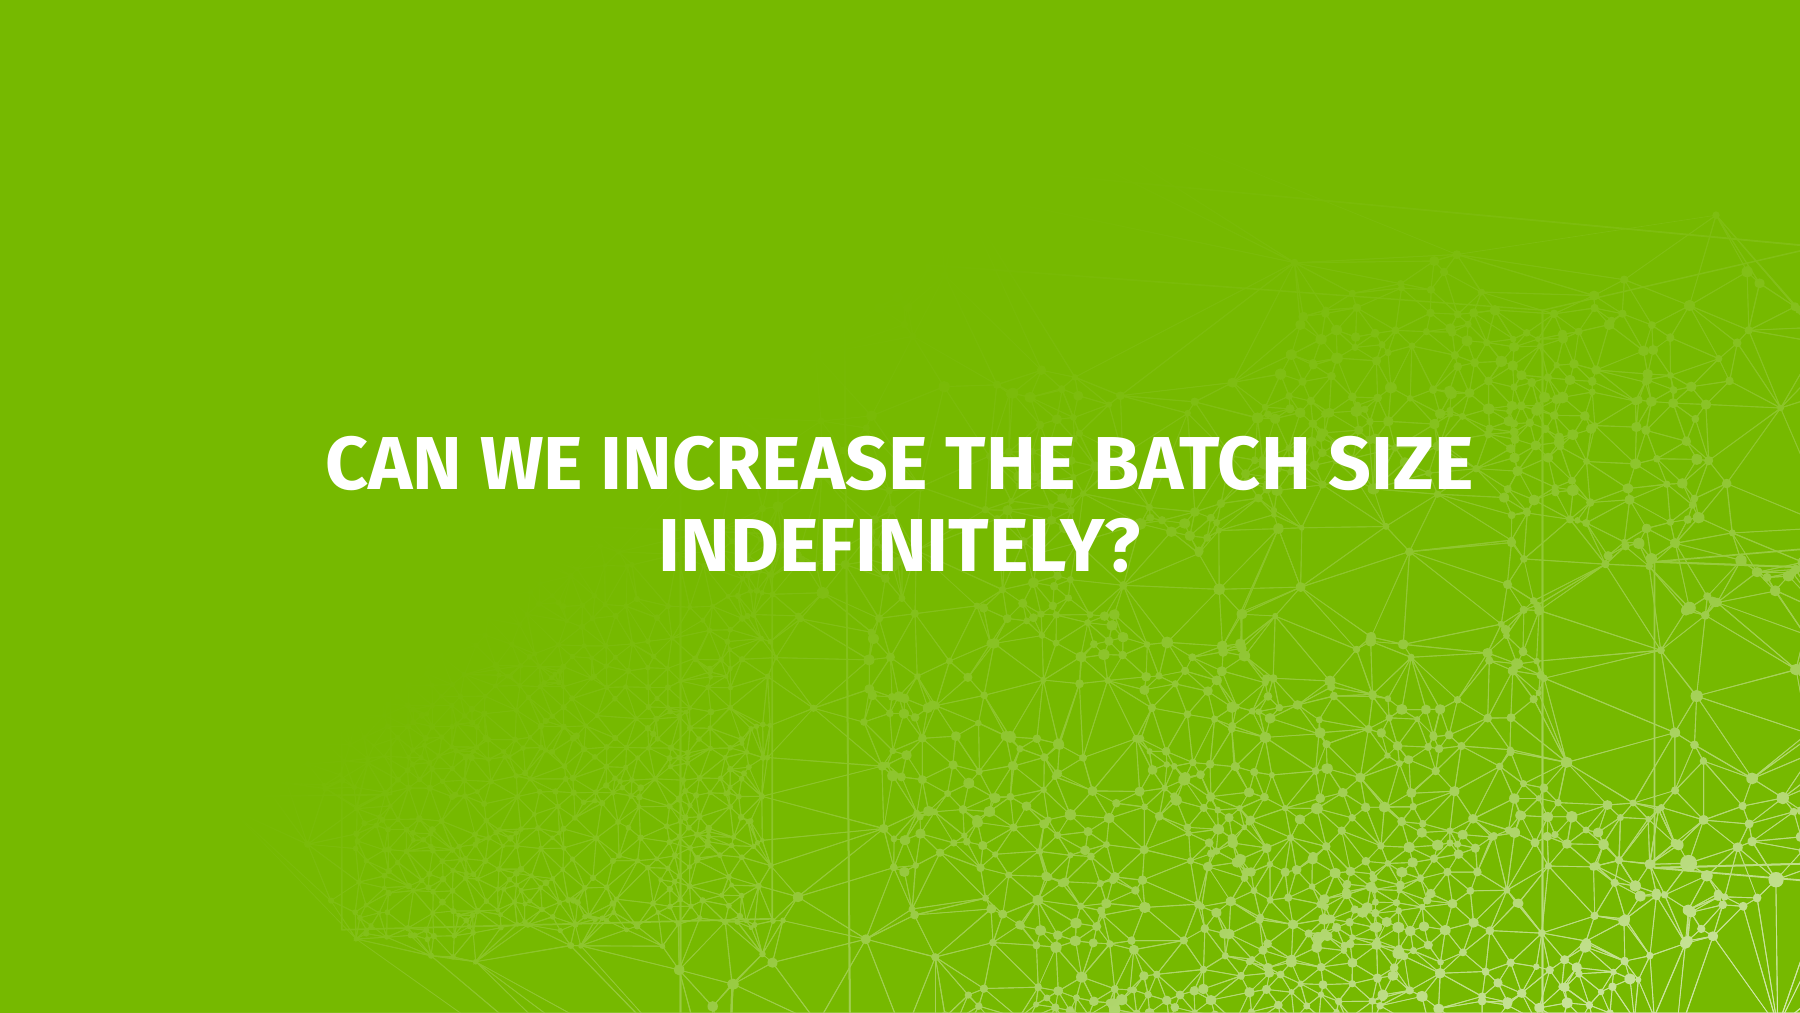

# Can we increase the batch size indefinitely?